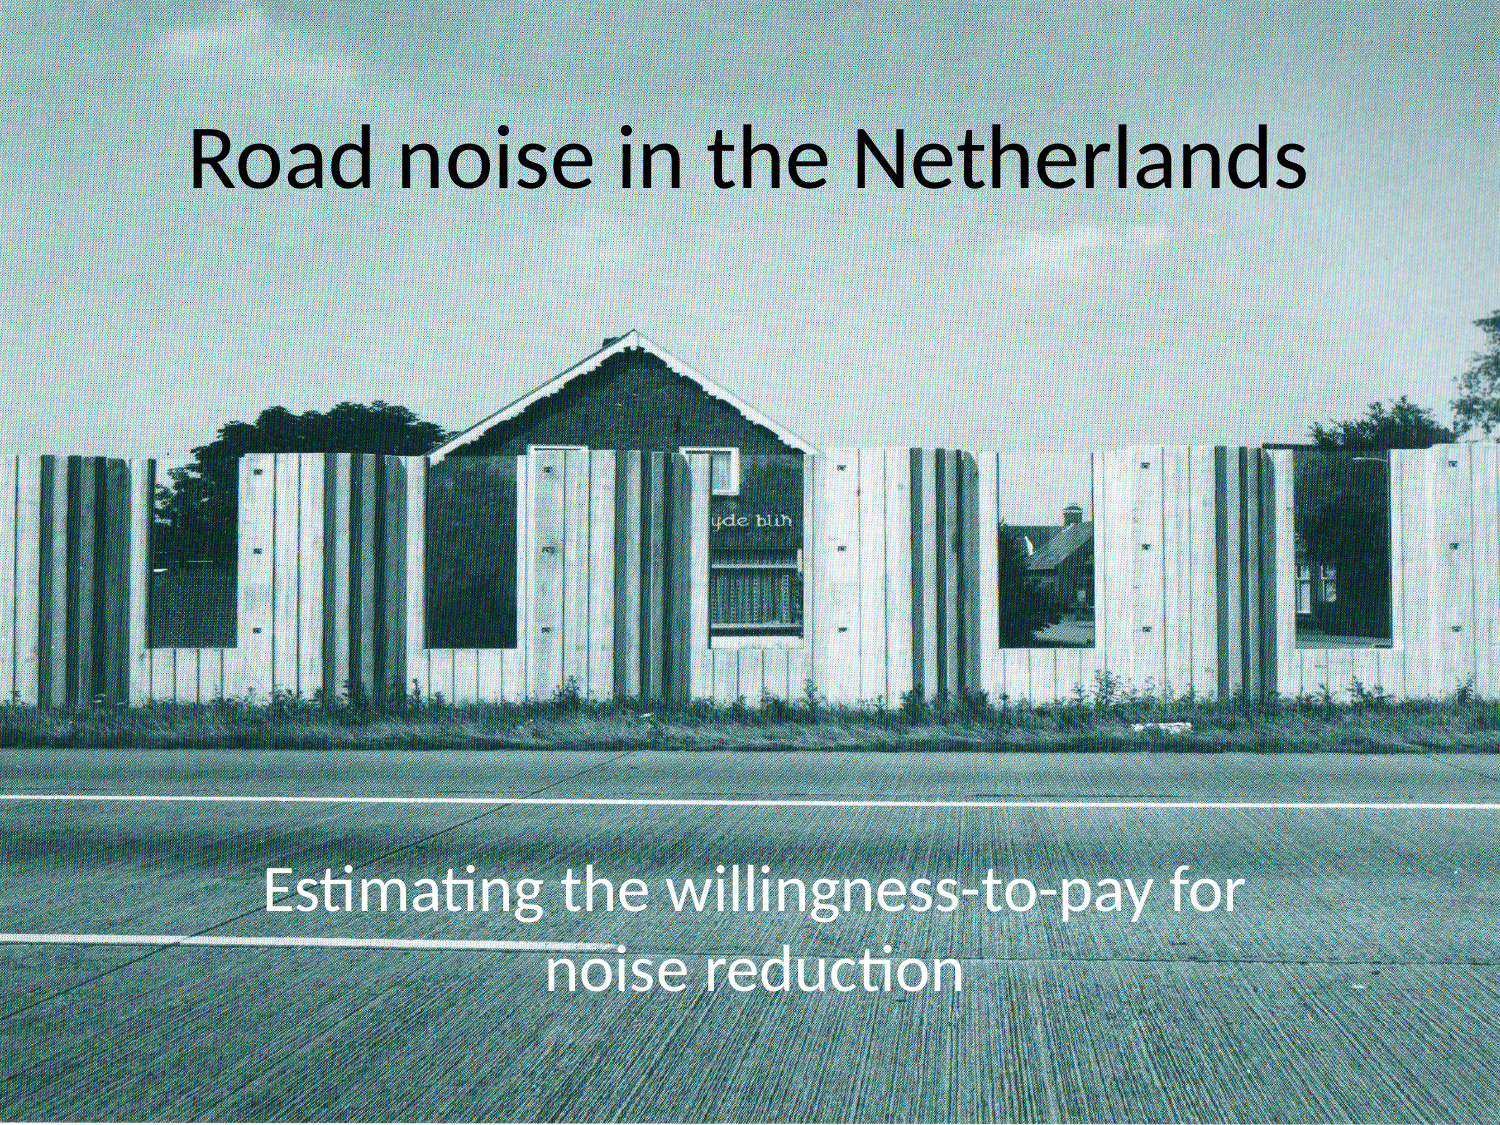

# Road noise in the Netherlands
Estimating the willingness-to-pay for noise reduction